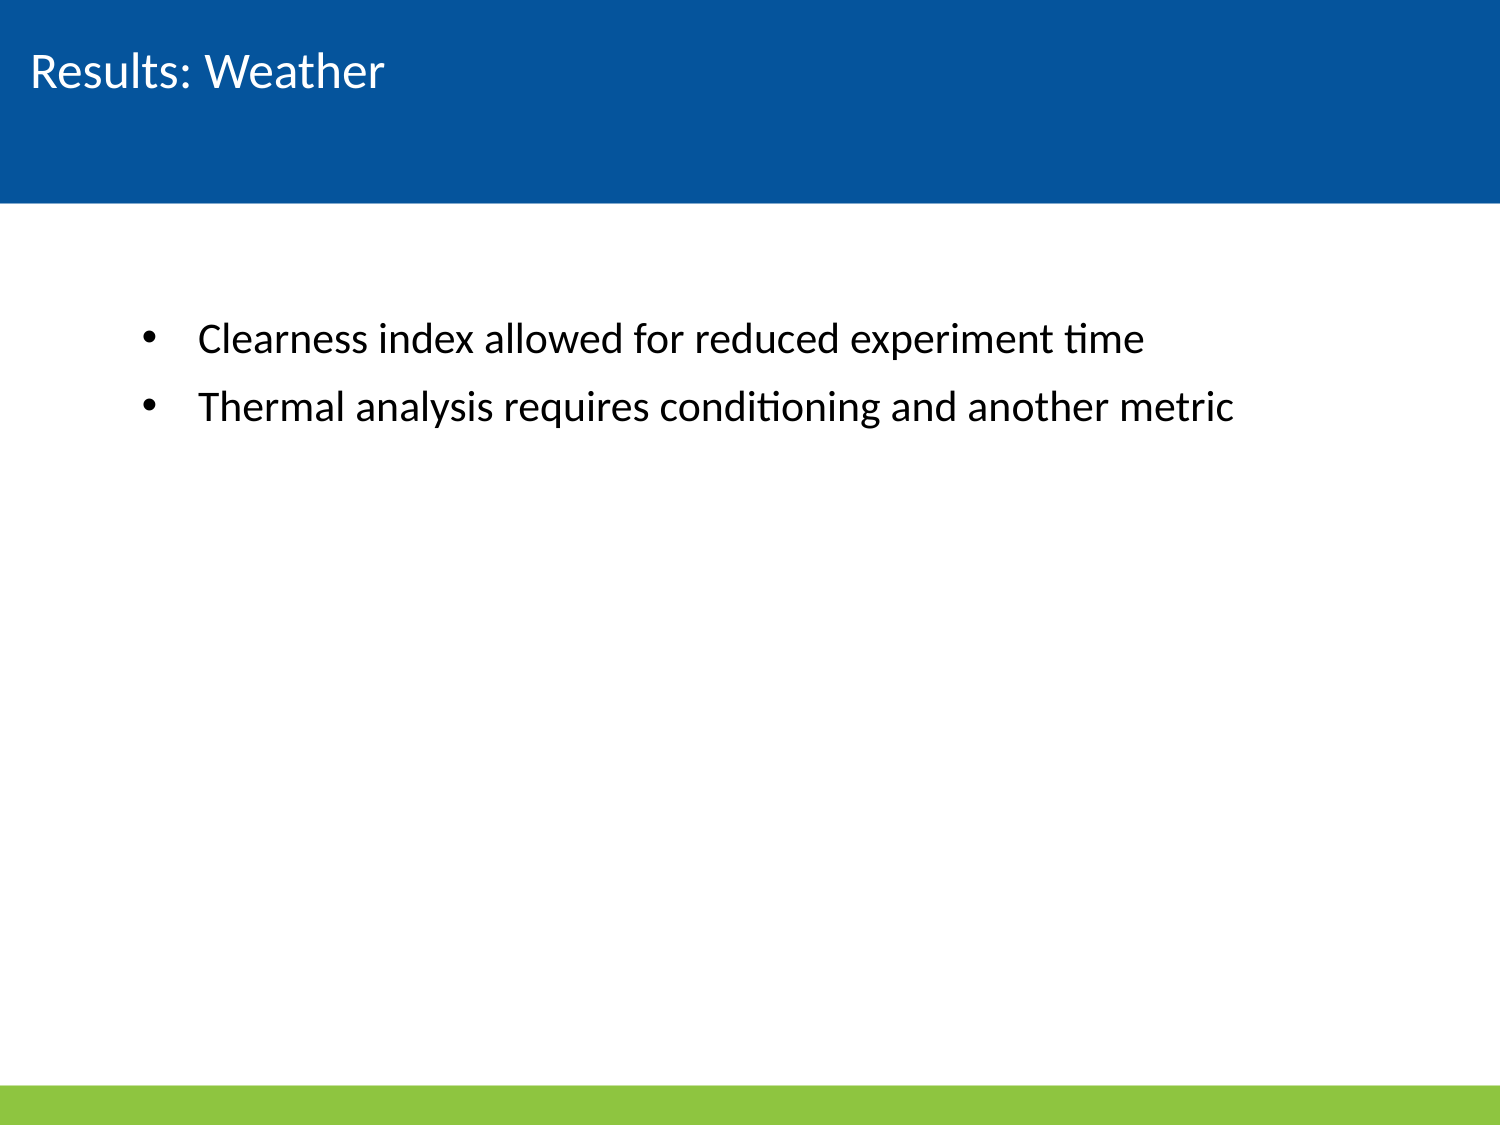

# Results: Weather
Clearness index allowed for reduced experiment time
Thermal analysis requires conditioning and another metric